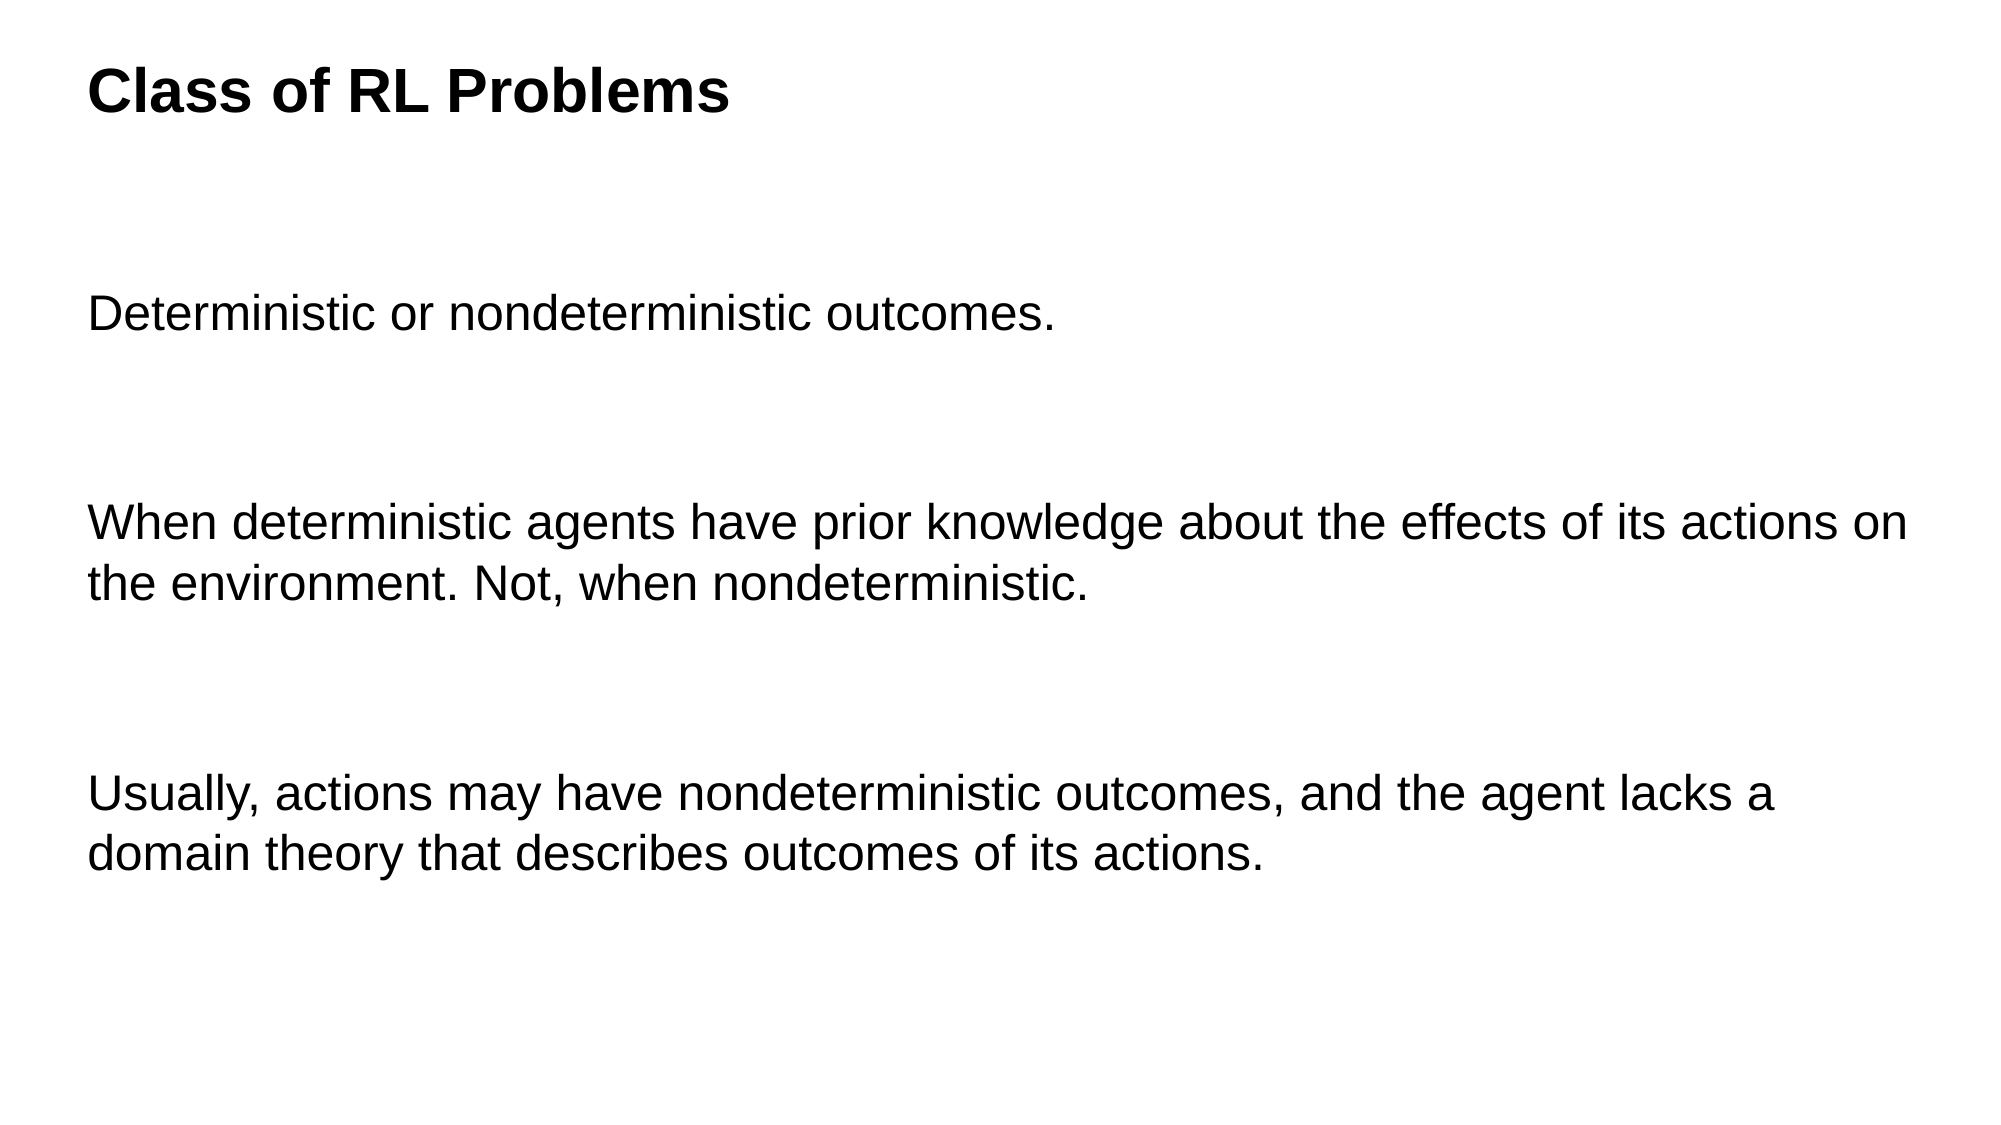

# Class of RL Problems
Deterministic or nondeterministic outcomes.

When deterministic agents have prior knowledge about the effects of its actions on the environment. Not, when nondeterministic.

Usually, actions may have nondeterministic outcomes, and the agent lacks a domain theory that describes outcomes of its actions.